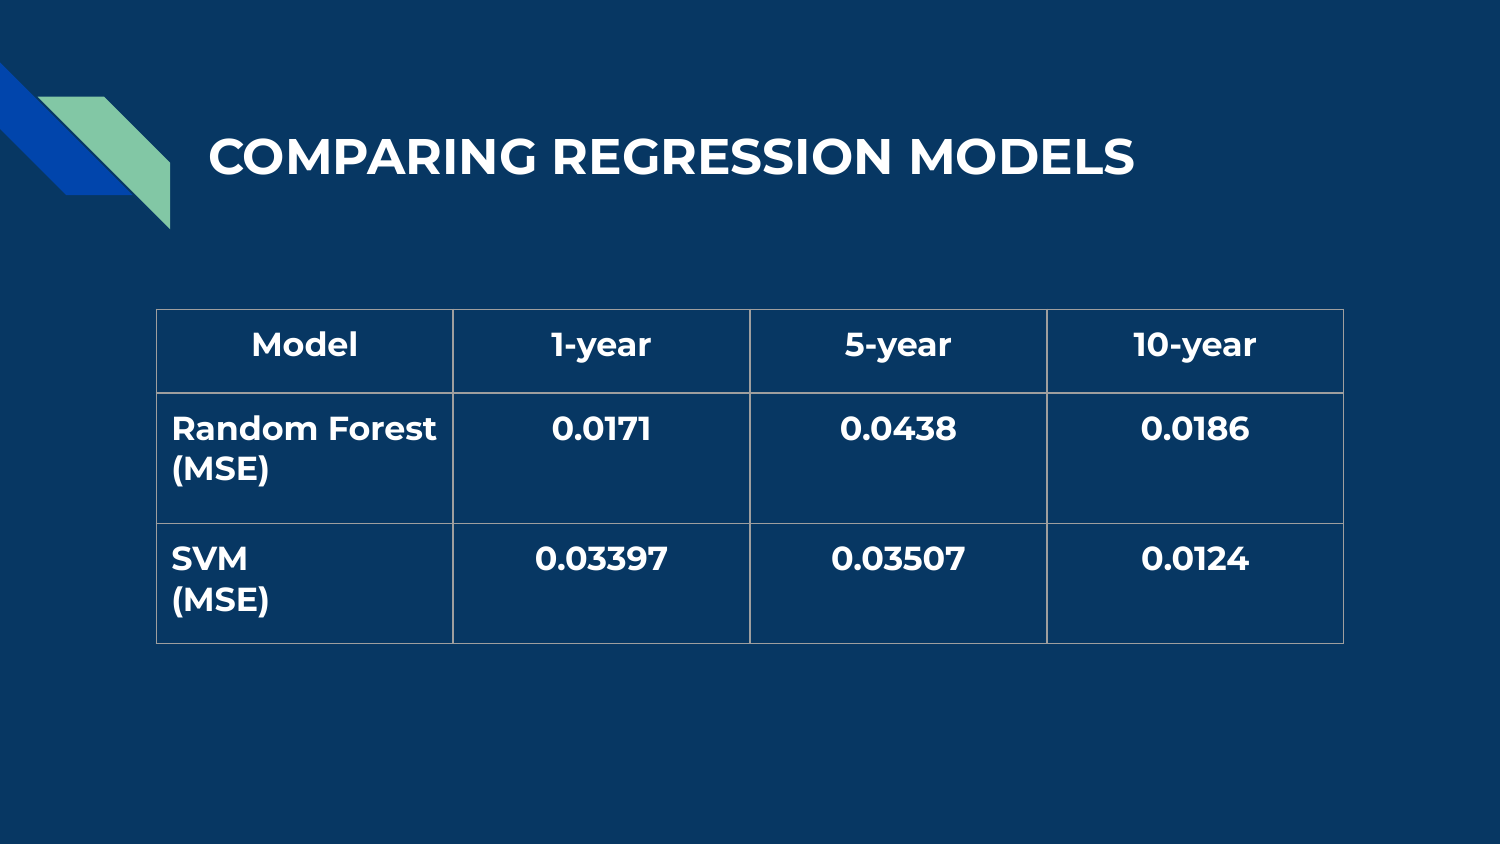

# COMPARING REGRESSION MODELS
| Model | 1-year | 5-year | 10-year |
| --- | --- | --- | --- |
| Random Forest (MSE) | 0.0171 | 0.0438 | 0.0186 |
| SVM (MSE) | 0.03397 | 0.03507 | 0.0124 |